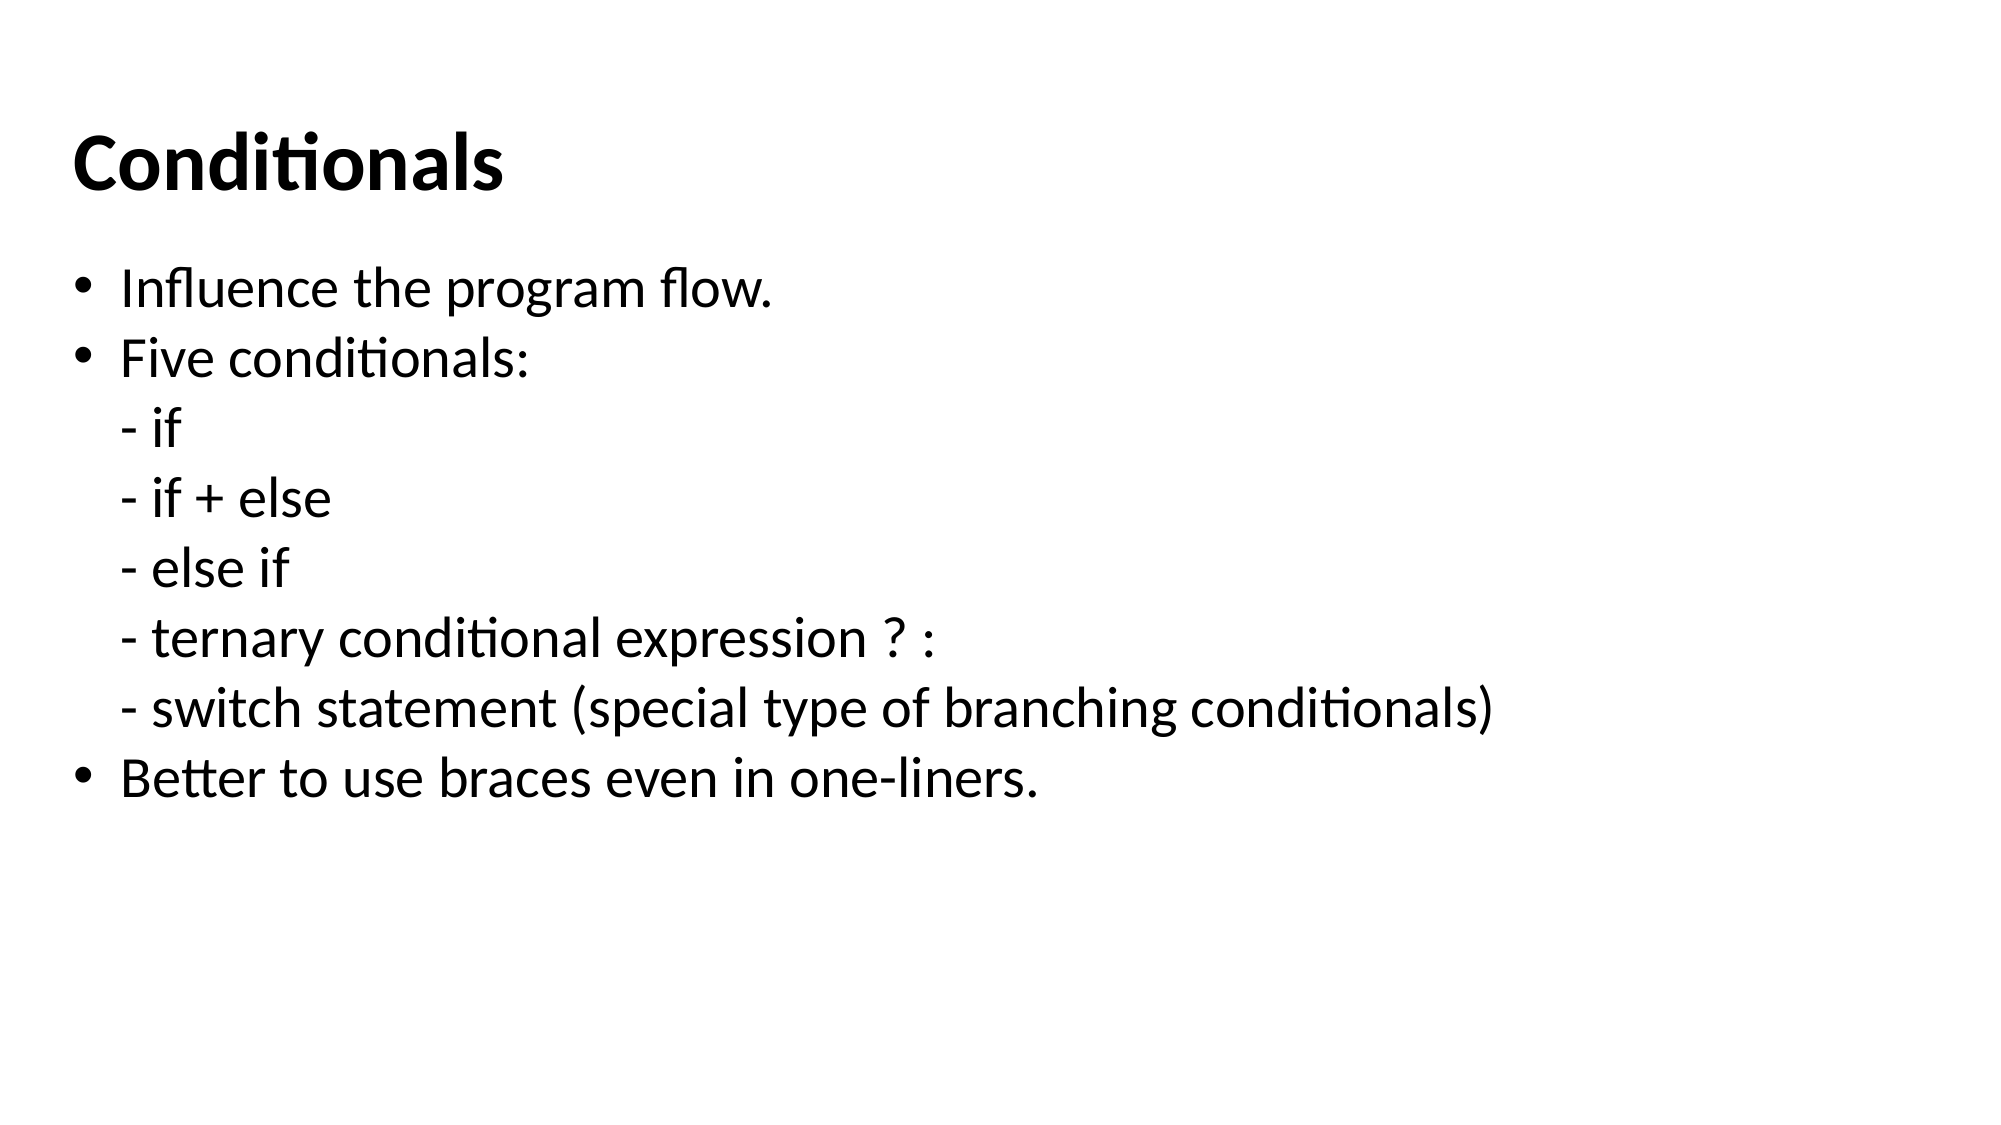

Conditionals
Influence the program flow.
Five conditionals:
- if
- if + else
- else if
- ternary conditional expression ? :
- switch statement (special type of branching conditionals)
Better to use braces even in one-liners.